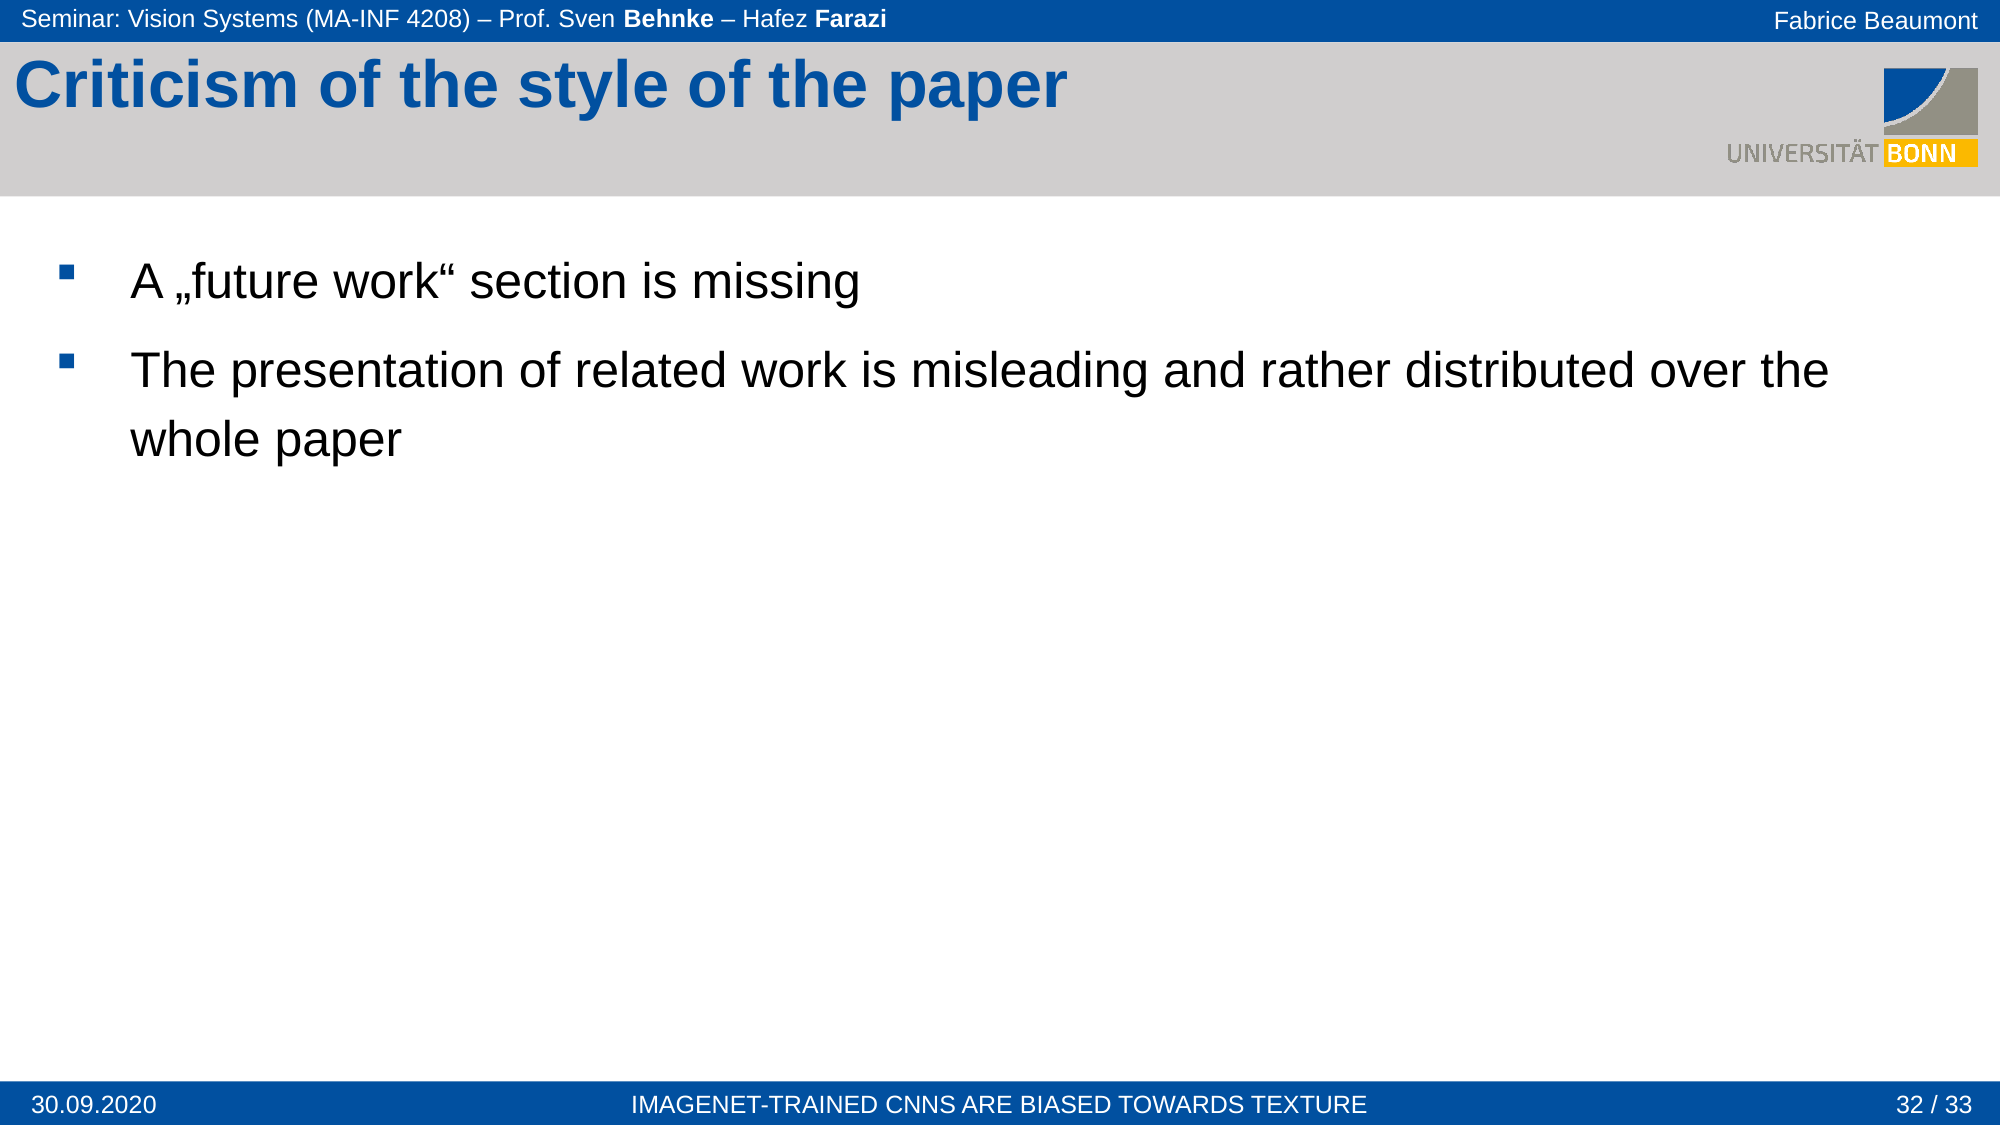

Criticism of the style of the paper
A „future work“ section is missing
The presentation of related work is misleading and rather distributed over the whole paper

32 / 33